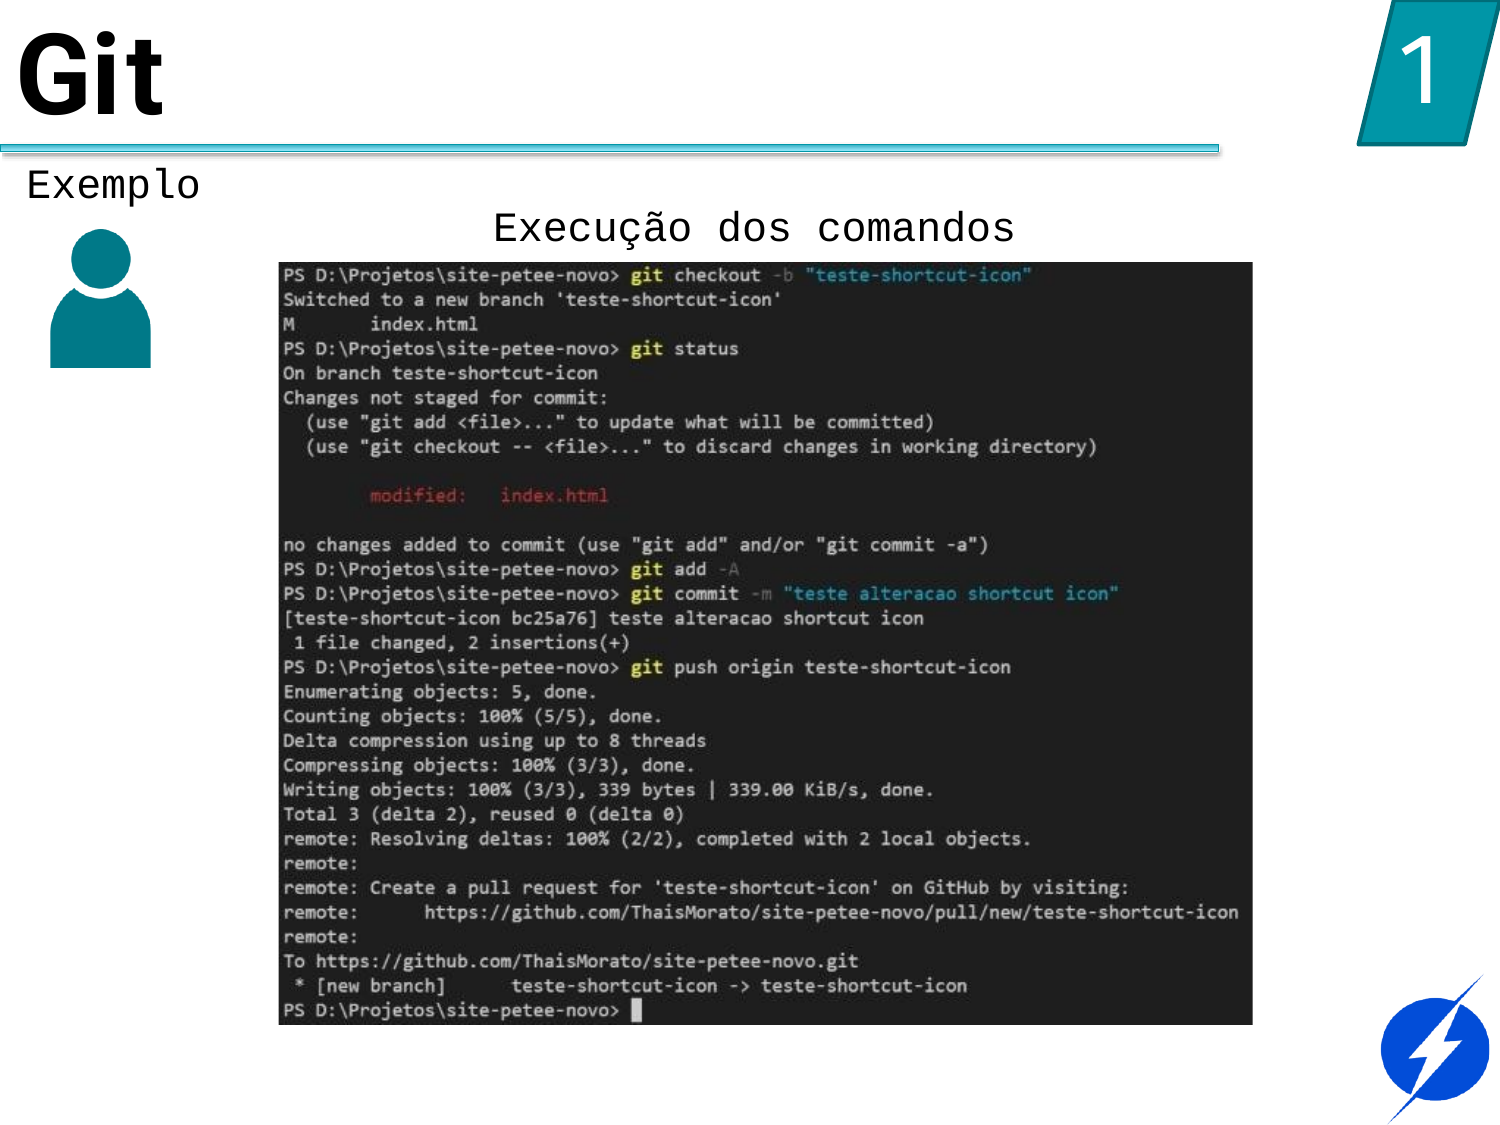

# Git
1

Exemplo
Execução dos comandos